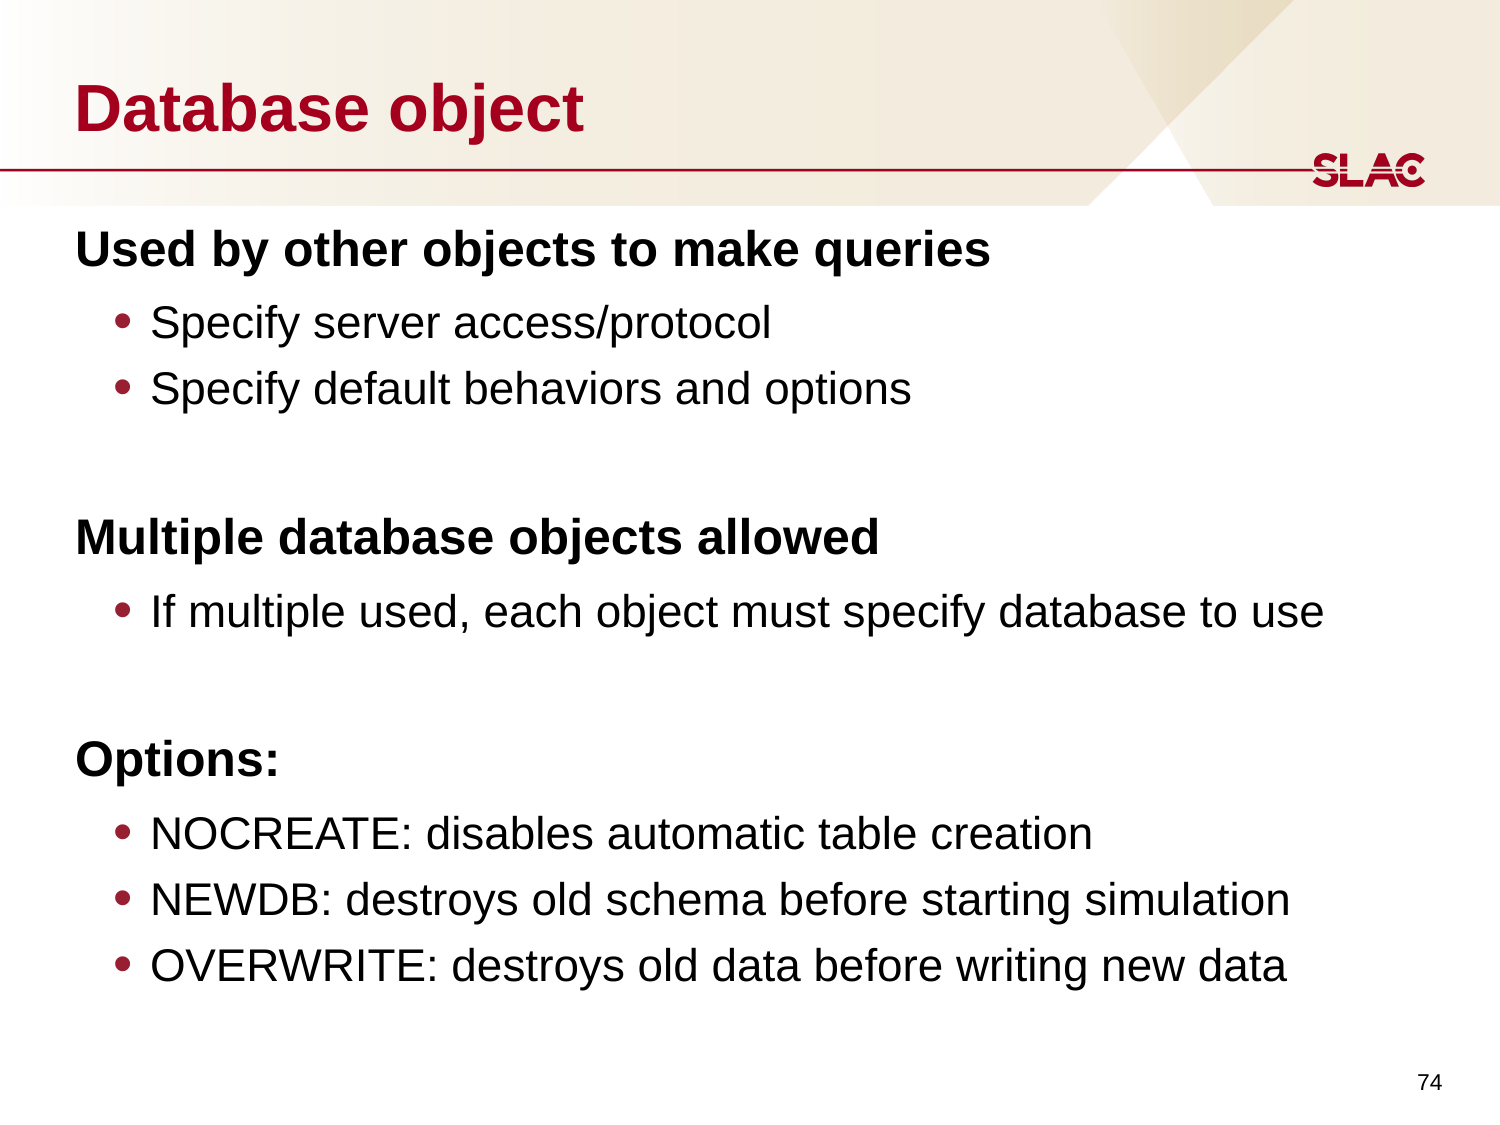

# Database object
Used by other objects to make queries
Specify server access/protocol
Specify default behaviors and options

Multiple database objects allowed
If multiple used, each object must specify database to use

Options:
NOCREATE: disables automatic table creation
NEWDB: destroys old schema before starting simulation
OVERWRITE: destroys old data before writing new data
74